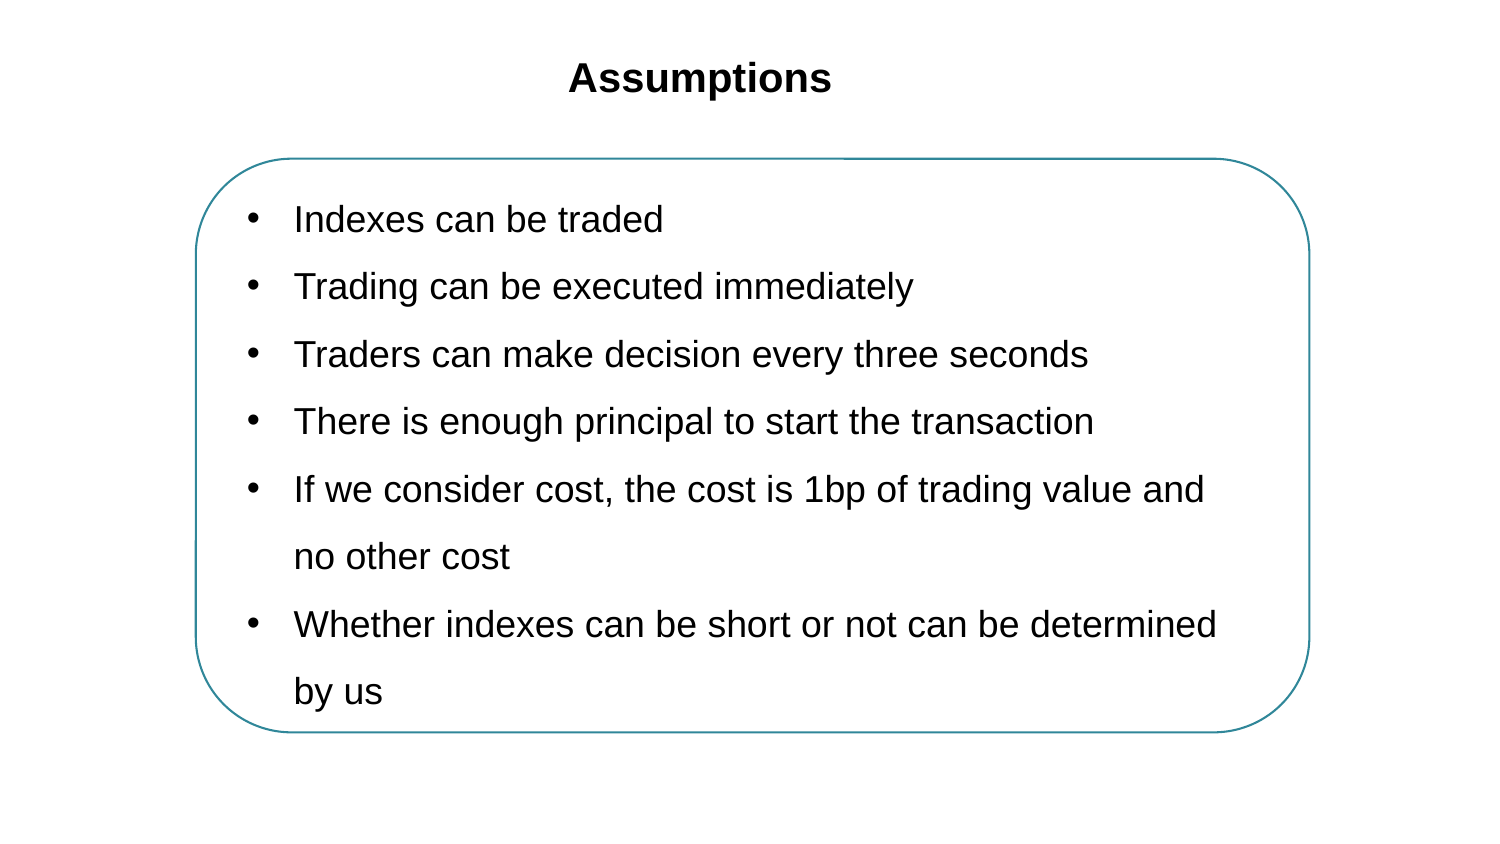

Assumptions

Indexes can be traded
Trading can be executed immediately
Traders can make decision every three seconds
There is enough principal to start the transaction
If we consider cost, the cost is 1bp of trading value and no other cost
Whether indexes can be short or not can be determined by us